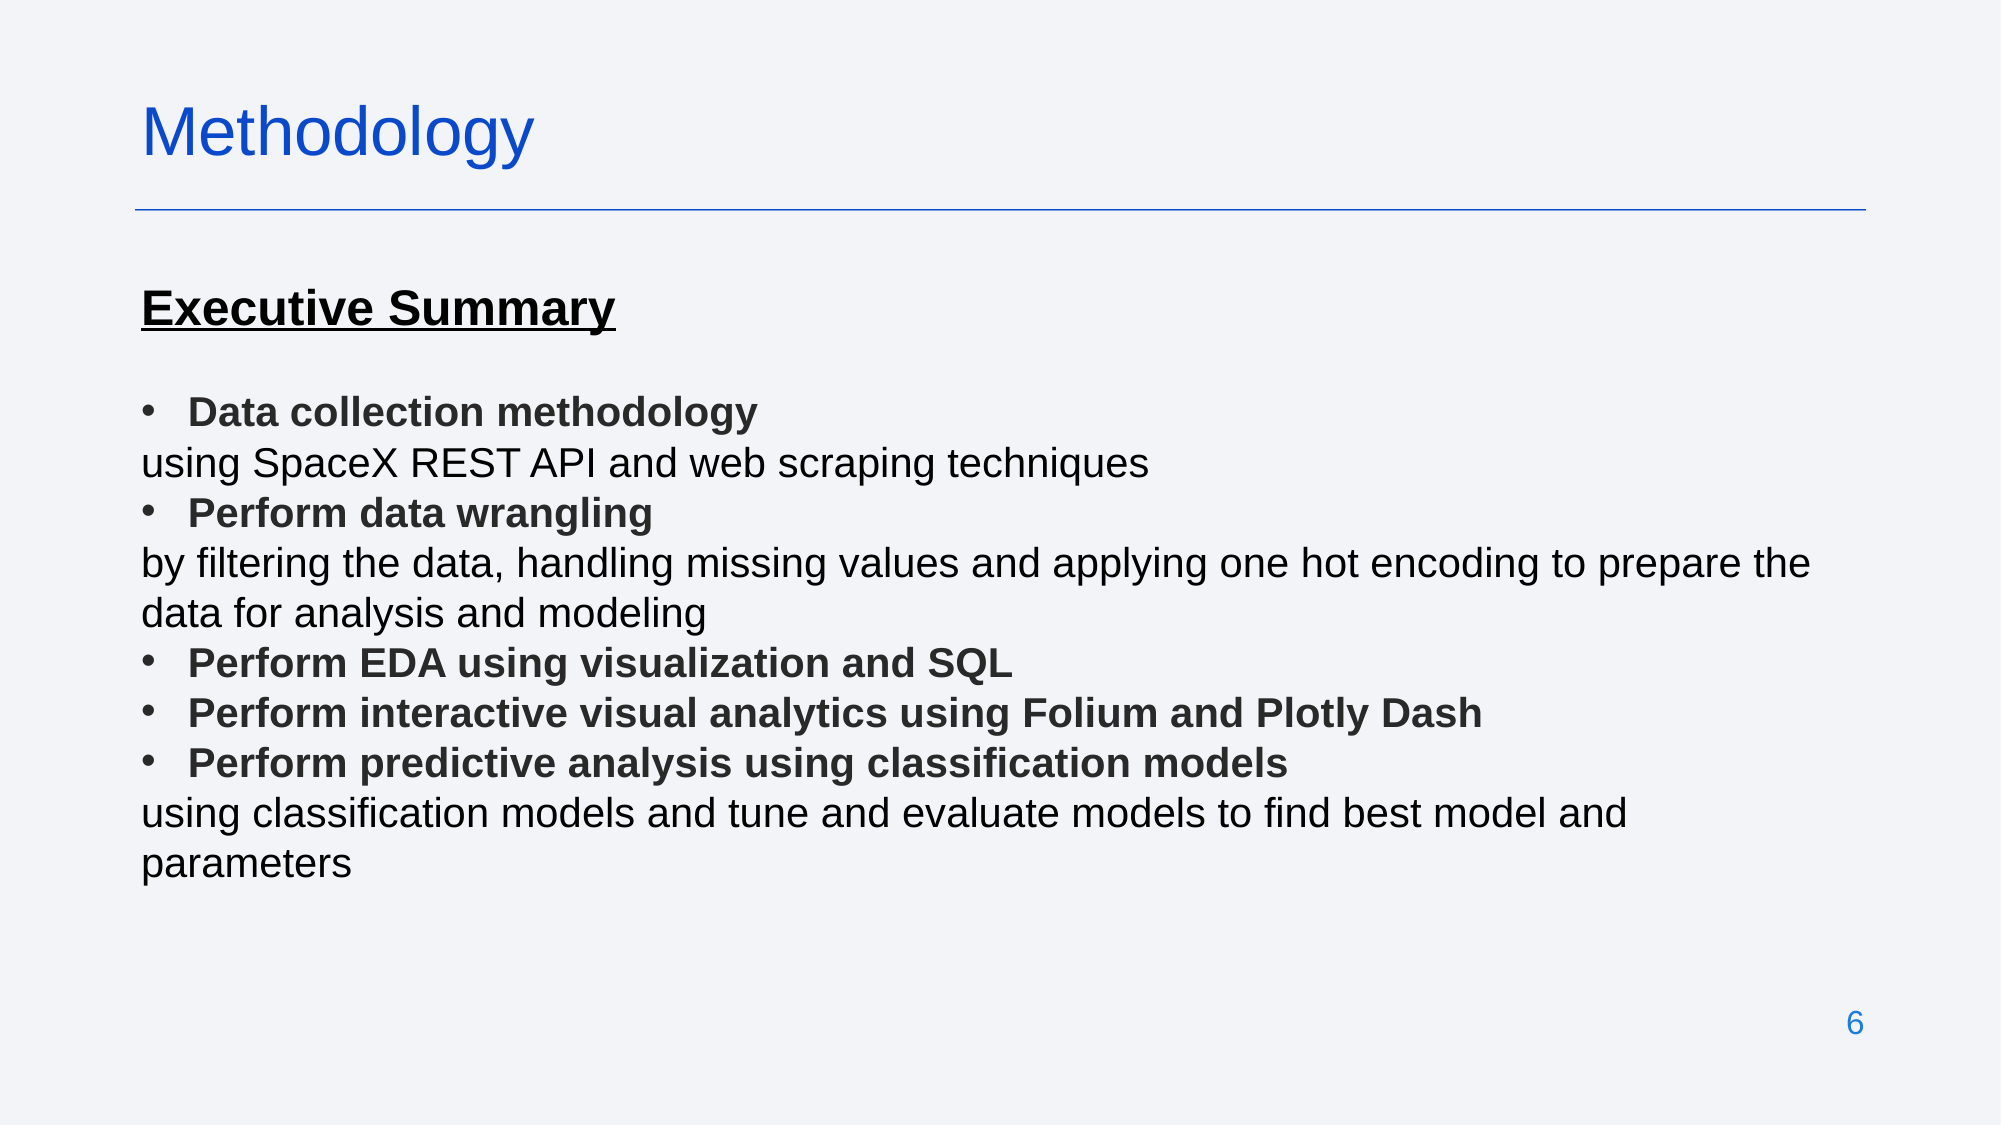

Methodology
Executive Summary

Data collection methodology
using SpaceX REST API and web scraping techniques
Perform data wrangling
by filtering the data, handling missing values and applying one hot encoding to prepare the data for analysis and modeling
Perform EDA using visualization and SQL
Perform interactive visual analytics using Folium and Plotly Dash
Perform predictive analysis using classification models
using classification models and tune and evaluate models to find best model and parameters
6